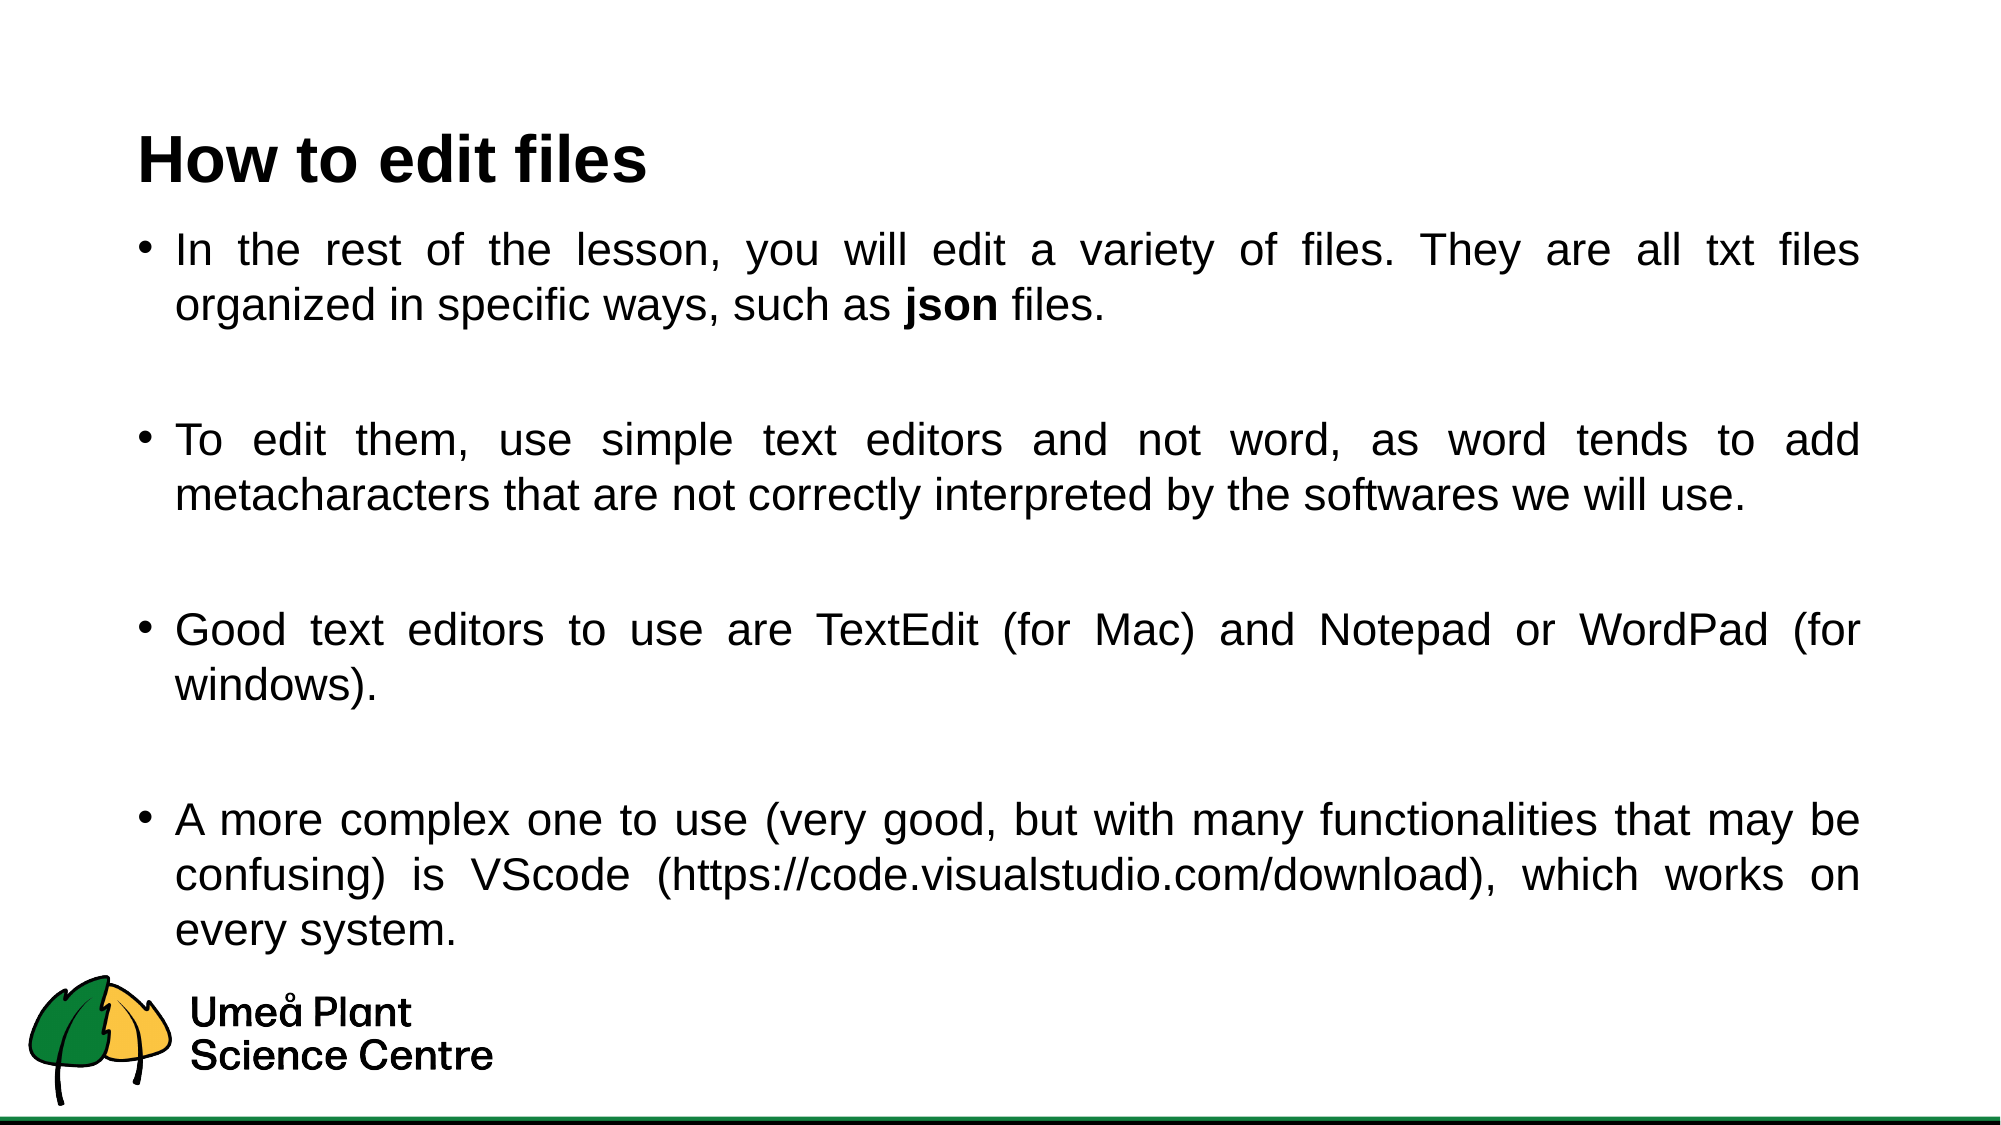

# How to edit files
In the rest of the lesson, you will edit a variety of files. They are all txt files organized in specific ways, such as json files.

To edit them, use simple text editors and not word, as word tends to add metacharacters that are not correctly interpreted by the softwares we will use.

Good text editors to use are TextEdit (for Mac) and Notepad or WordPad (for windows).

A more complex one to use (very good, but with many functionalities that may be confusing) is VScode (https://code.visualstudio.com/download), which works on every system.